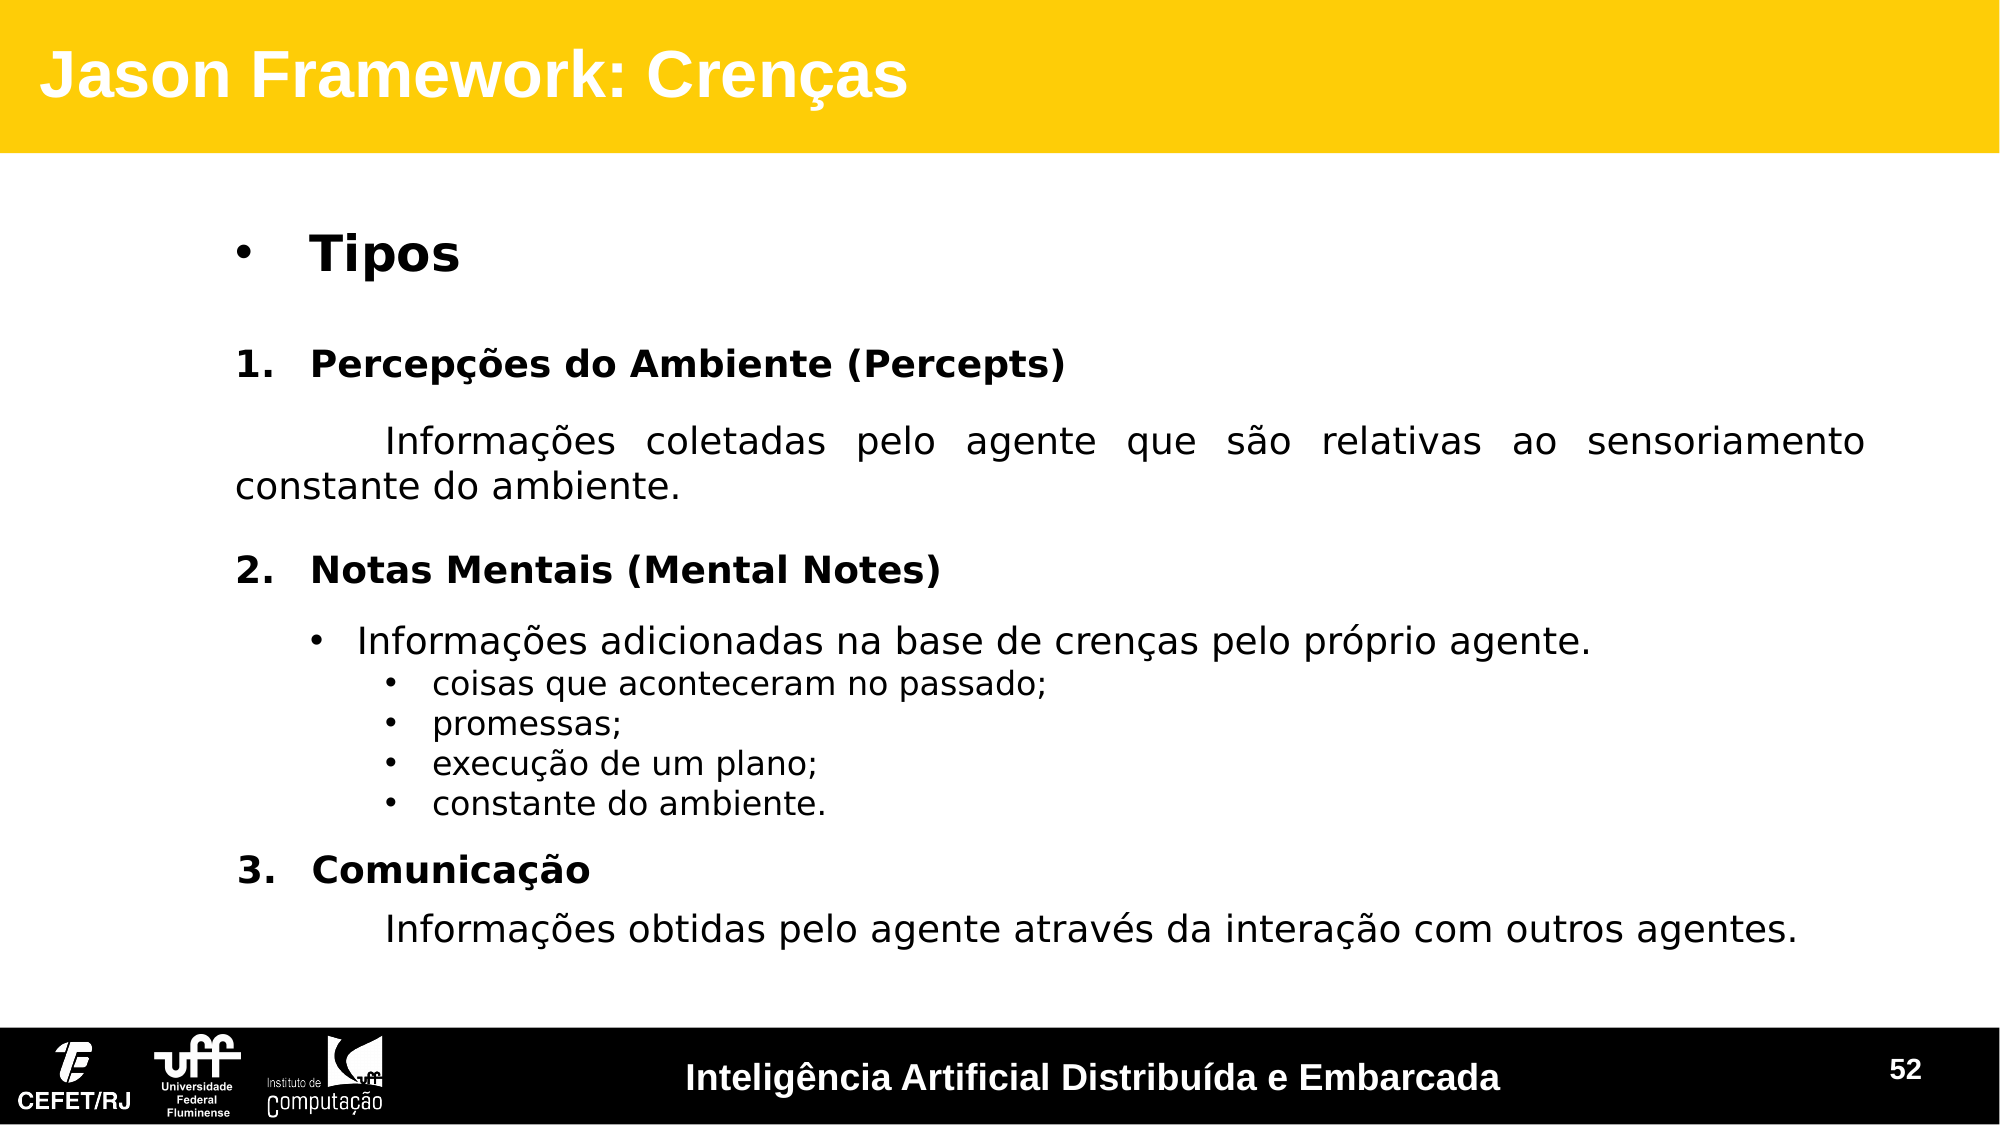

Jason Framework: Crenças
Tipos
Percepções do Ambiente (Percepts)
	Informações coletadas pelo agente que são relativas ao sensoriamento constante do ambiente.
Notas Mentais (Mental Notes)
Informações adicionadas na base de crenças pelo próprio agente.
coisas que aconteceram no passado;
promessas;
execução de um plano;
constante do ambiente.
Comunicação
	Informações obtidas pelo agente através da interação com outros agentes.